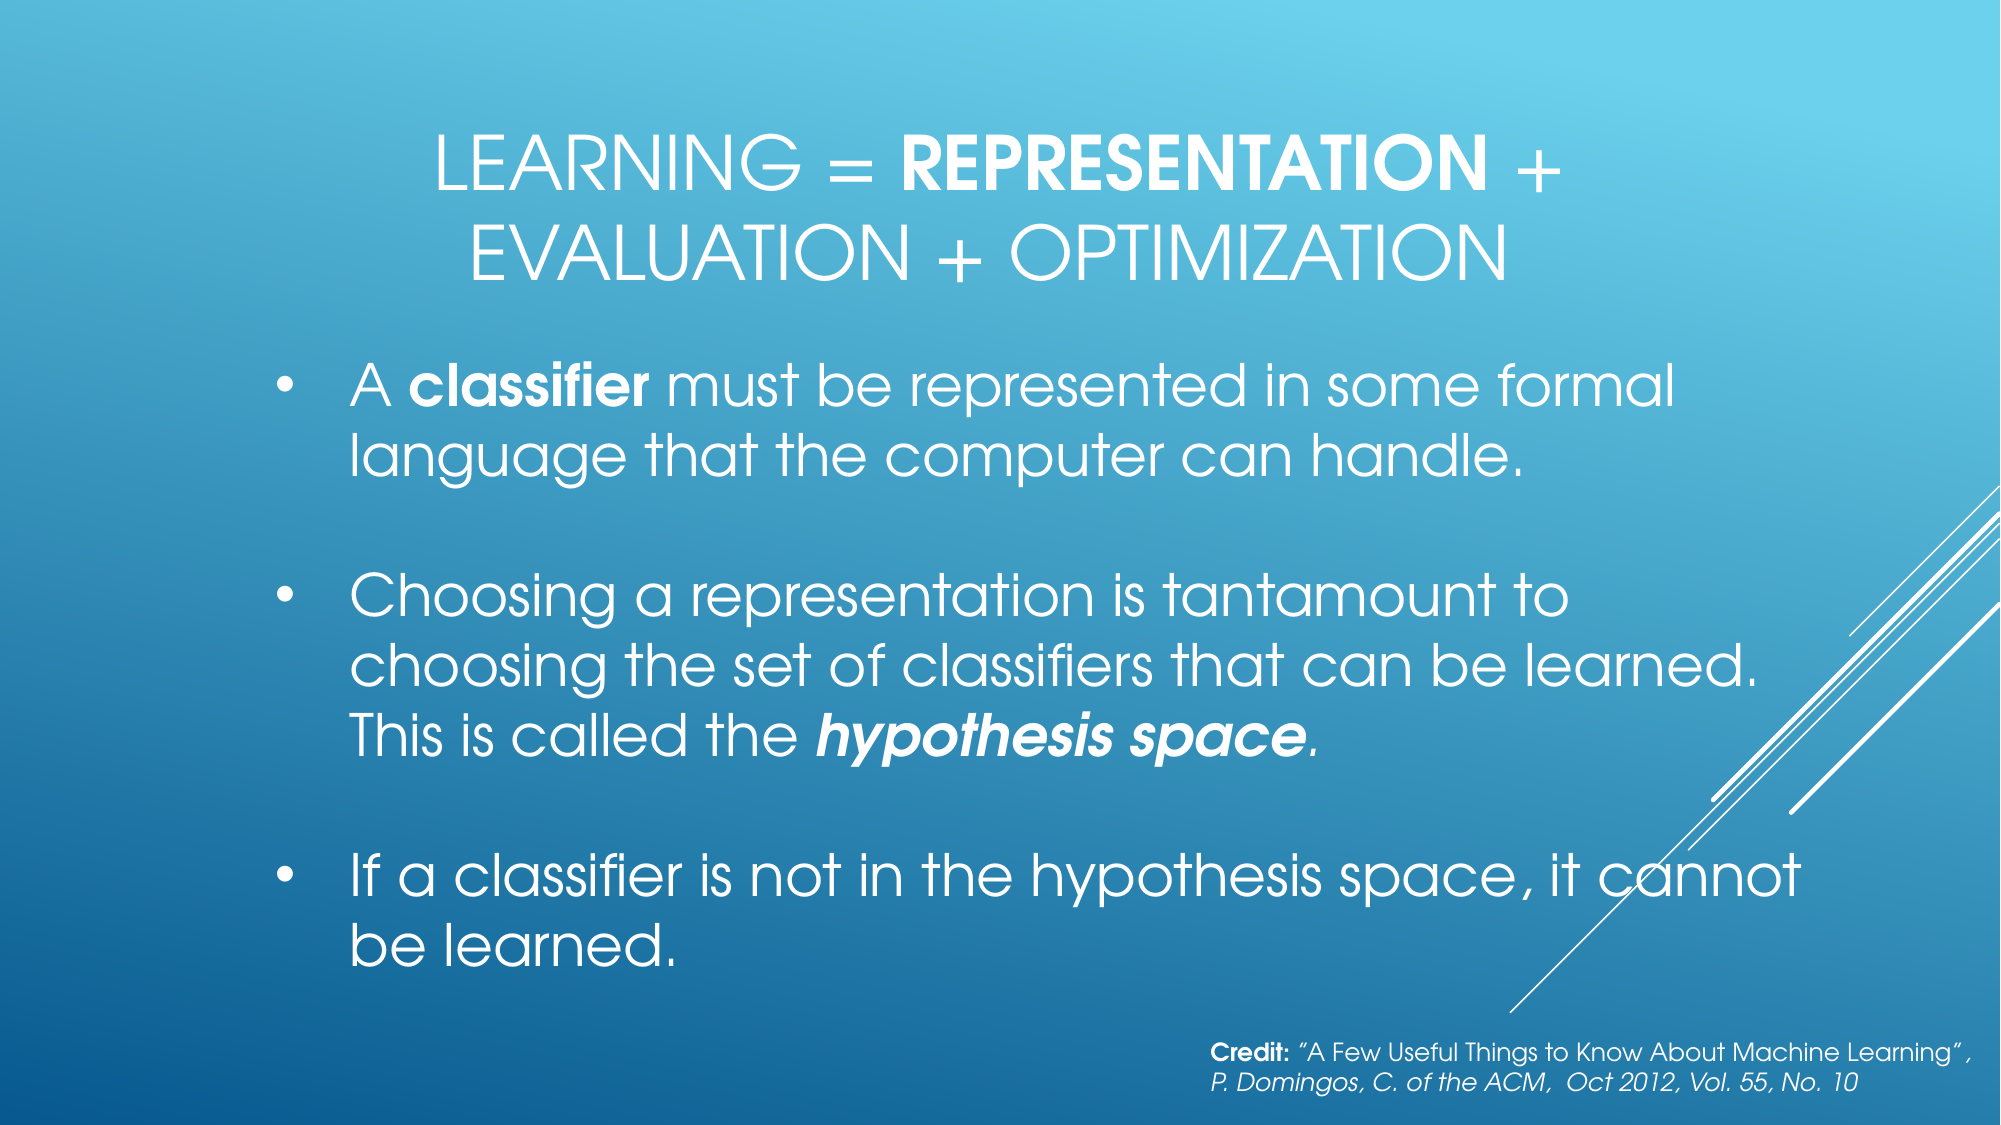

# Learning = Representation + Evaluation + Optimization
A classifier must be represented in some formal language that the computer can handle.

Choosing a representation is tantamount to choosing the set of classifiers that can be learned. This is called the hypothesis space.

If a classifier is not in the hypothesis space, it cannot be learned.
Credit: ”A Few Useful Things to Know About Machine Learning”, P. Domingos, C. of the ACM,  Oct 2012, Vol. 55, No. 10